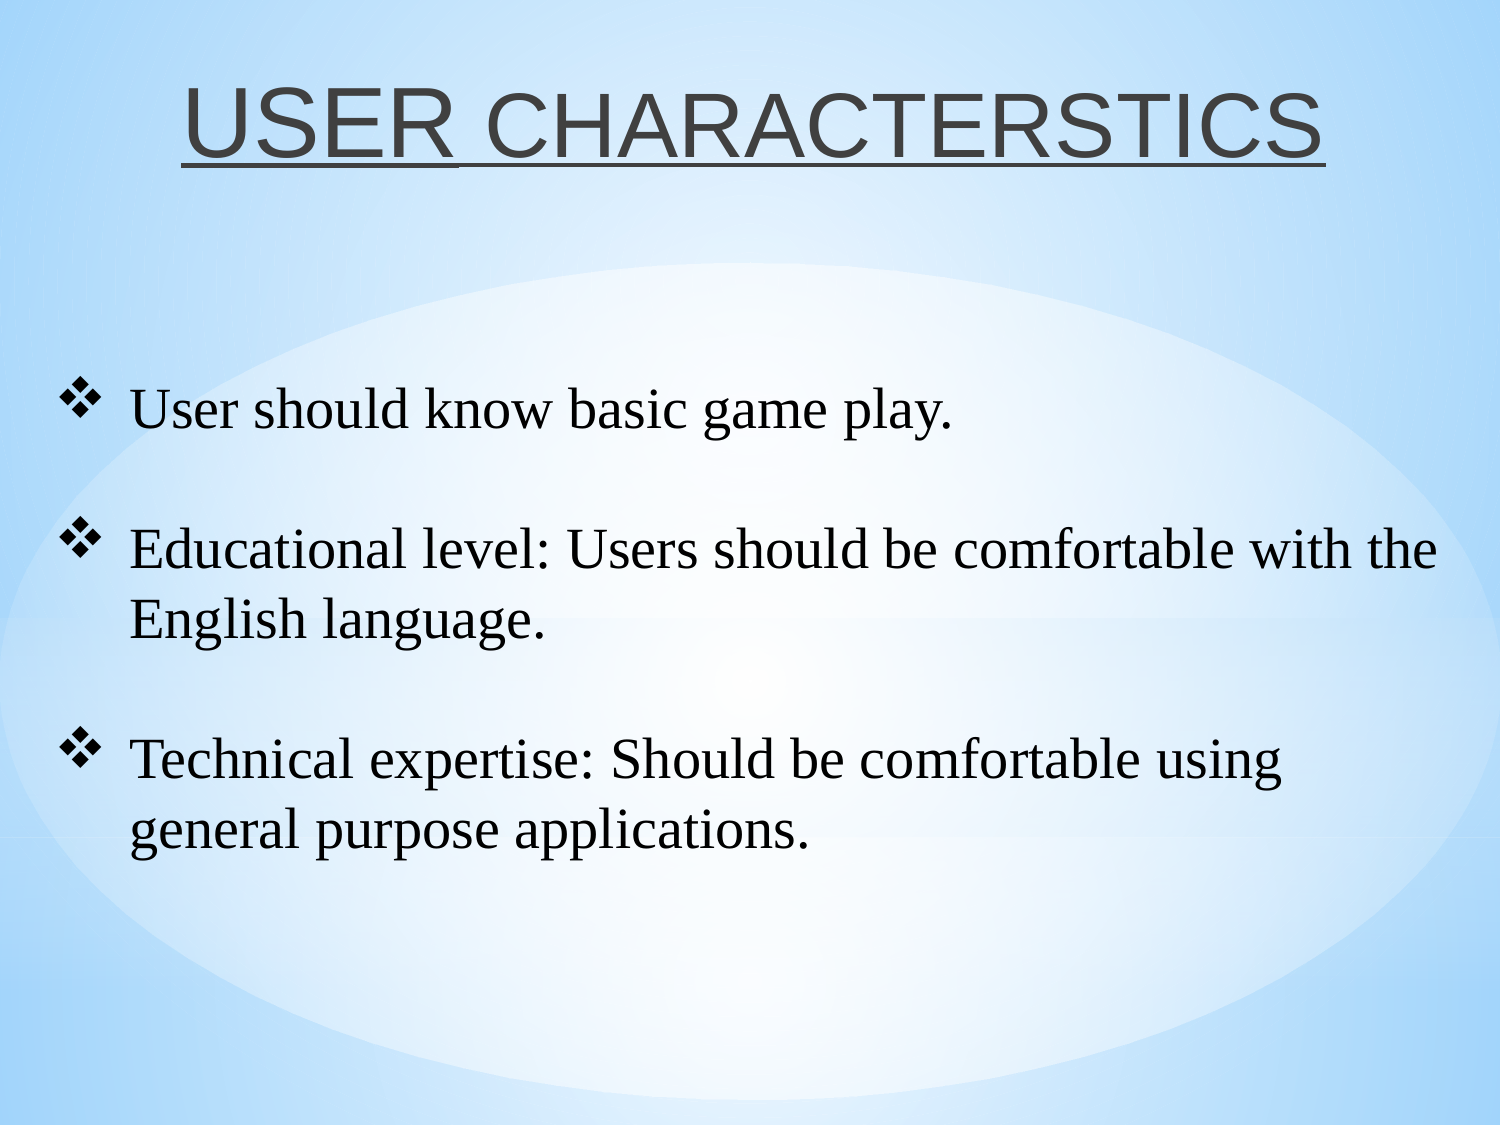

USER CHARACTERSTICS
#
User should know basic game play.

Educational level: Users should be comfortable with the English language.

Technical expertise: Should be comfortable using general purpose applications.